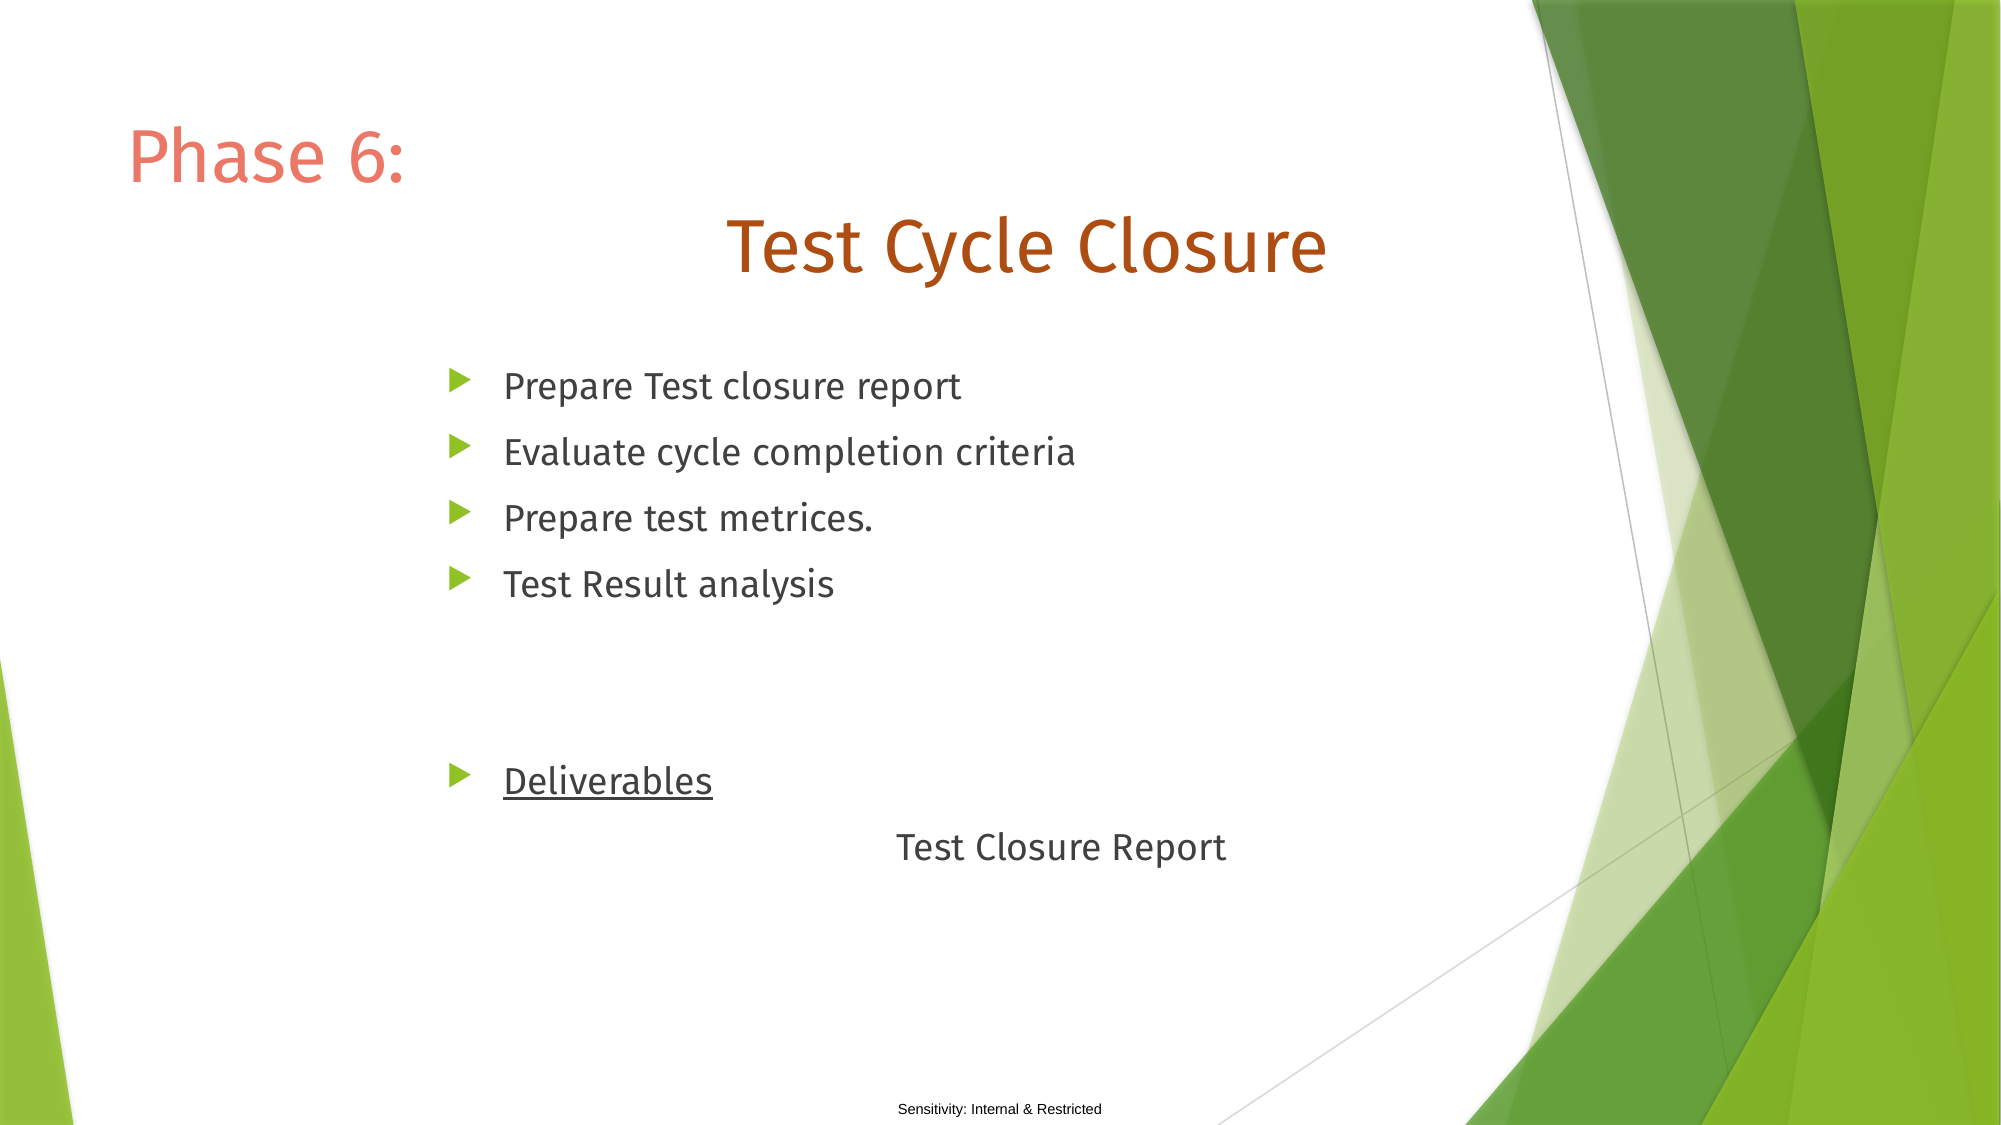

# Phase 6: Test Cycle Closure
Prepare Test closure report
Evaluate cycle completion criteria
Prepare test metrices.
Test Result analysis

Deliverables
			Test Closure Report